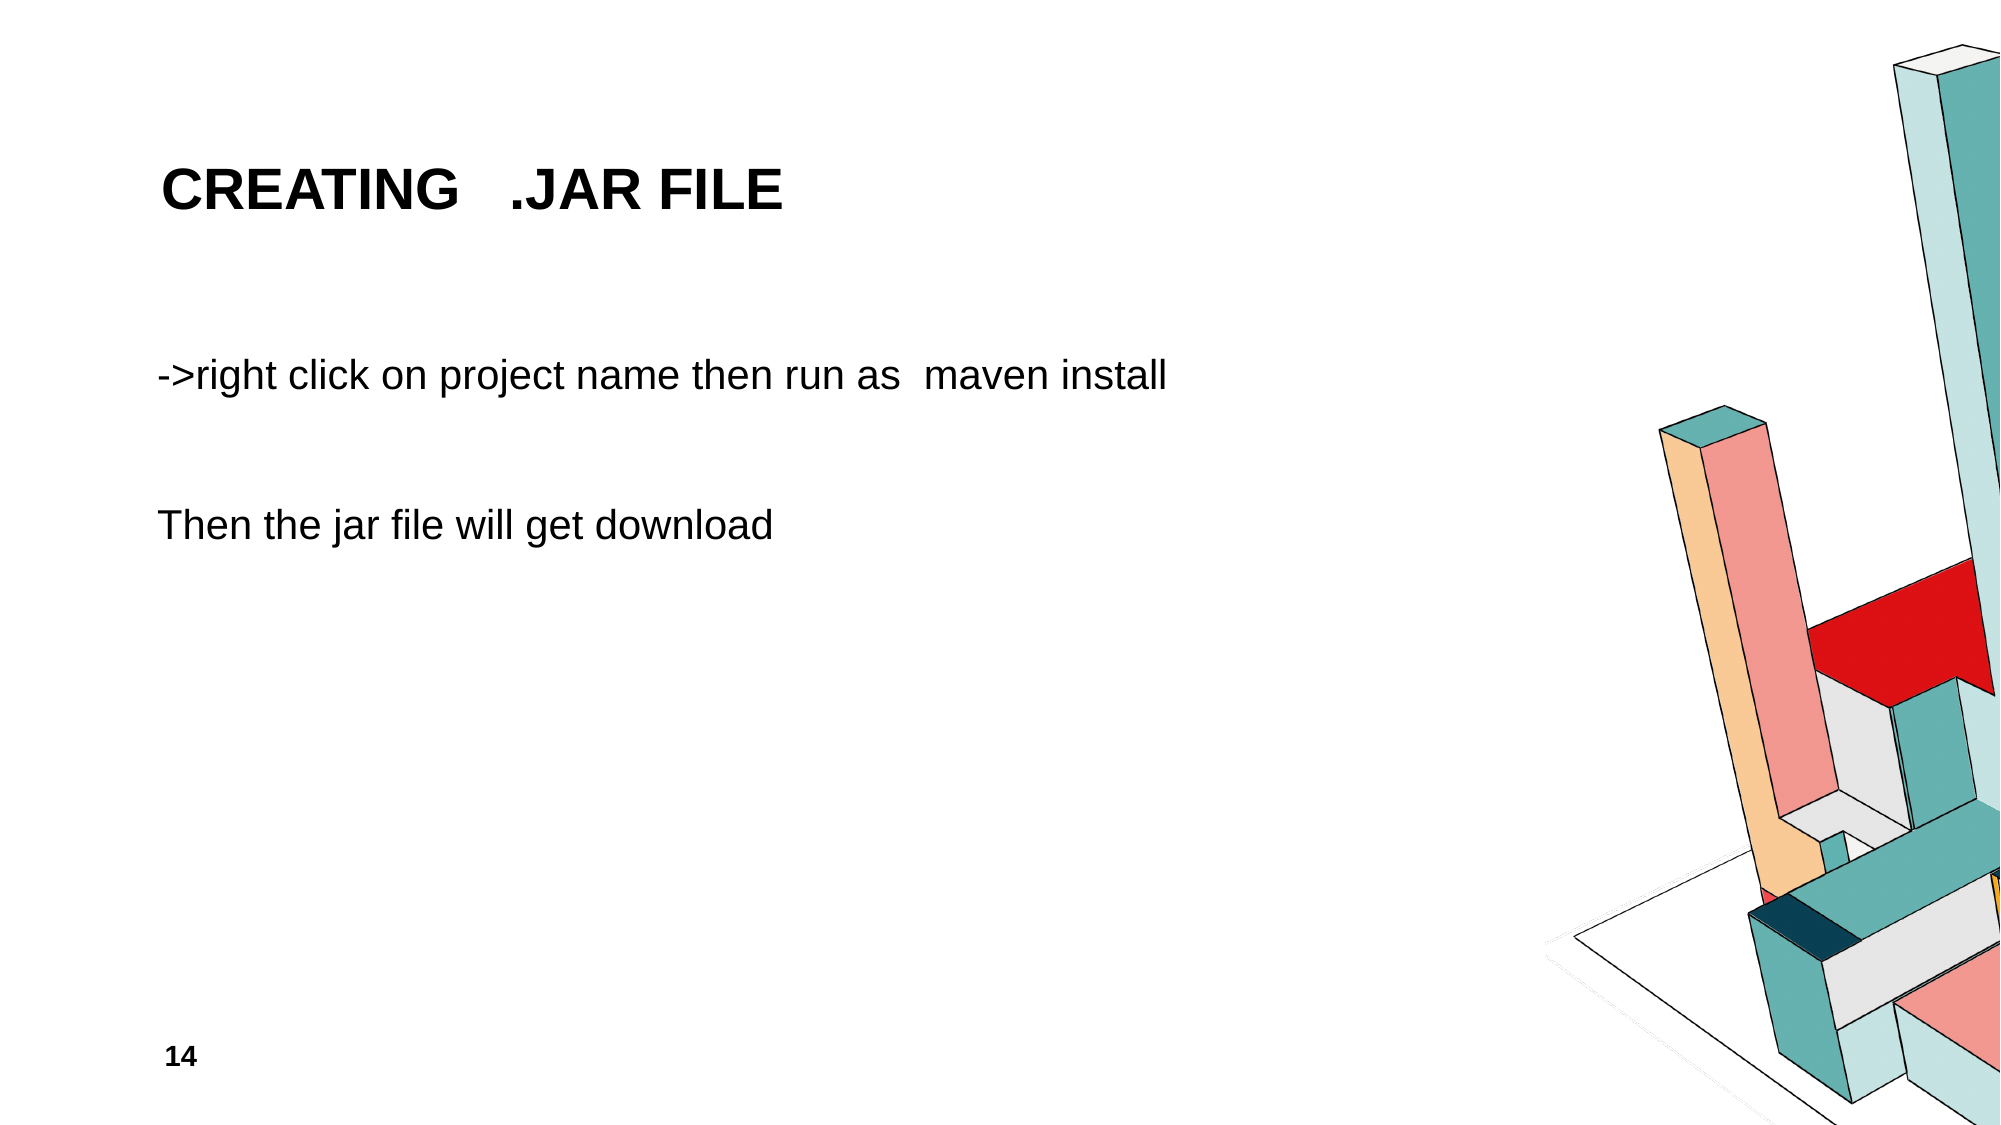

# Creating   .jar file
->right click on project name then run as  maven install

Then the jar file will get download
14